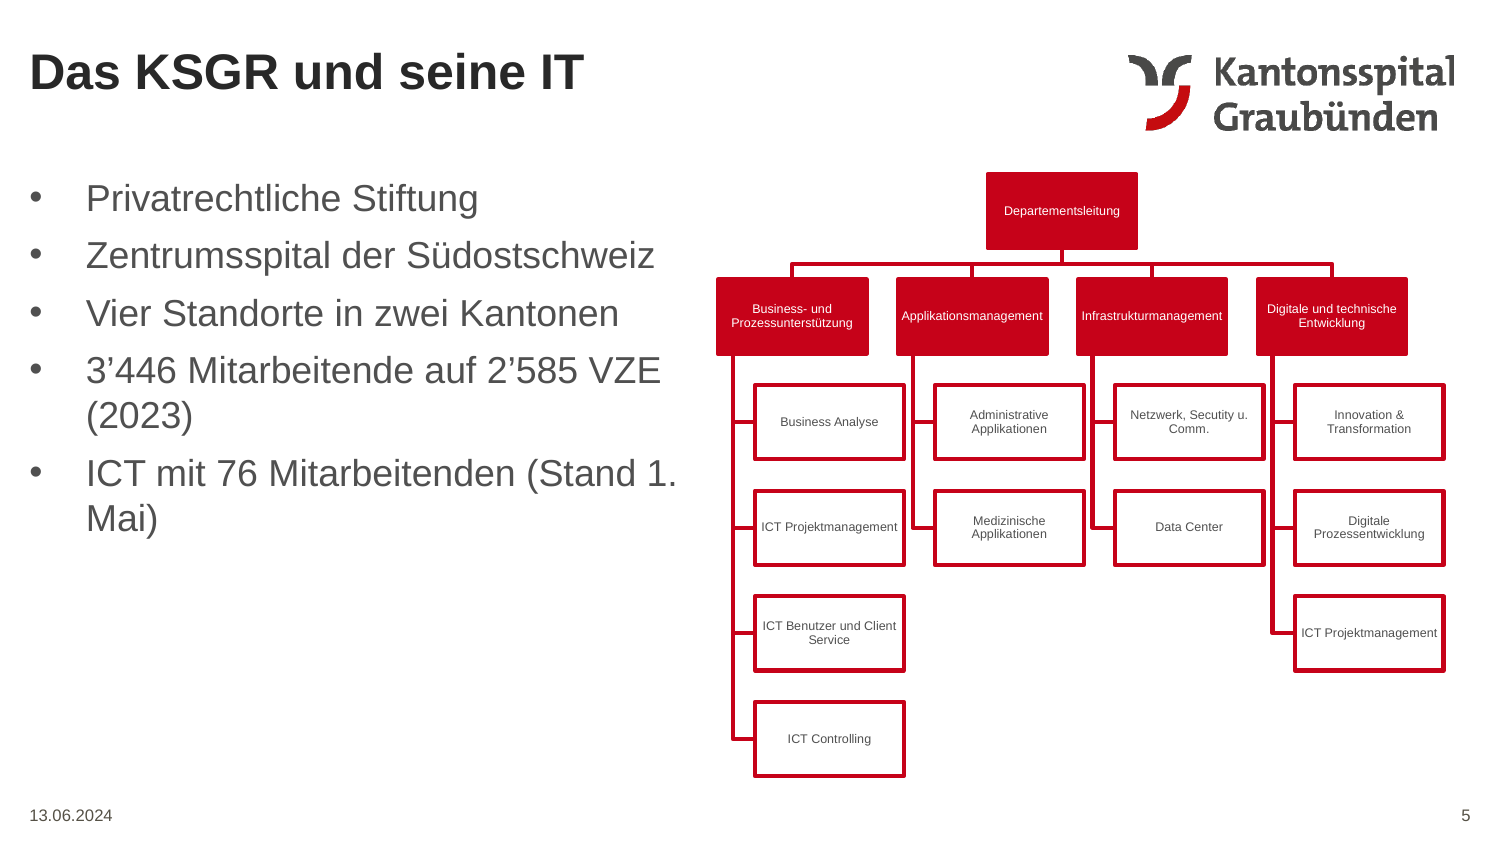

Das KSGR und seine IT
Privatrechtliche Stiftung
Zentrumsspital der Südostschweiz
Vier Standorte in zwei Kantonen
3’446 Mitarbeitende auf 2’585 VZE (2023)
ICT mit 76 Mitarbeitenden (Stand 1. Mai)

Departementsleitung
Business- und Prozessunterstützung
Business Analyse
ICT Projektmanagement
ICT Benutzer und Client Service
ICT Controlling
Applikationsmanagement
Administrative Applikationen
Medizinische Applikationen
Infrastrukturmanagement
Netzwerk, Secutity u. Comm.
Data Center
Digitale und technische Entwicklung
Innovation & Transformation
Digitale Prozessentwicklung
ICT Projektmanagement
5
13.06.2024